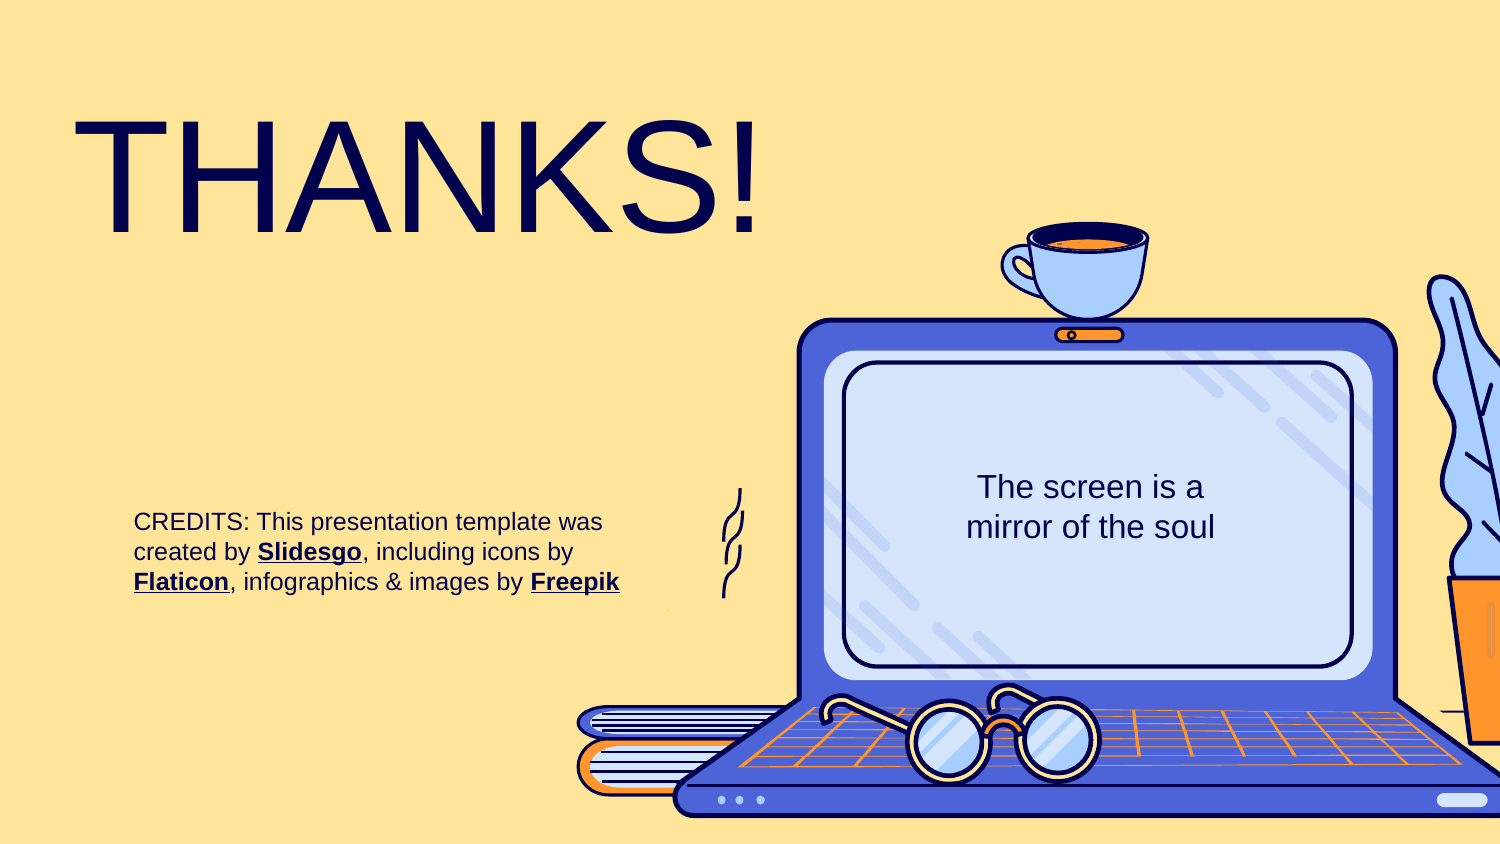

# THANKS!

The screen is a mirror of the soul